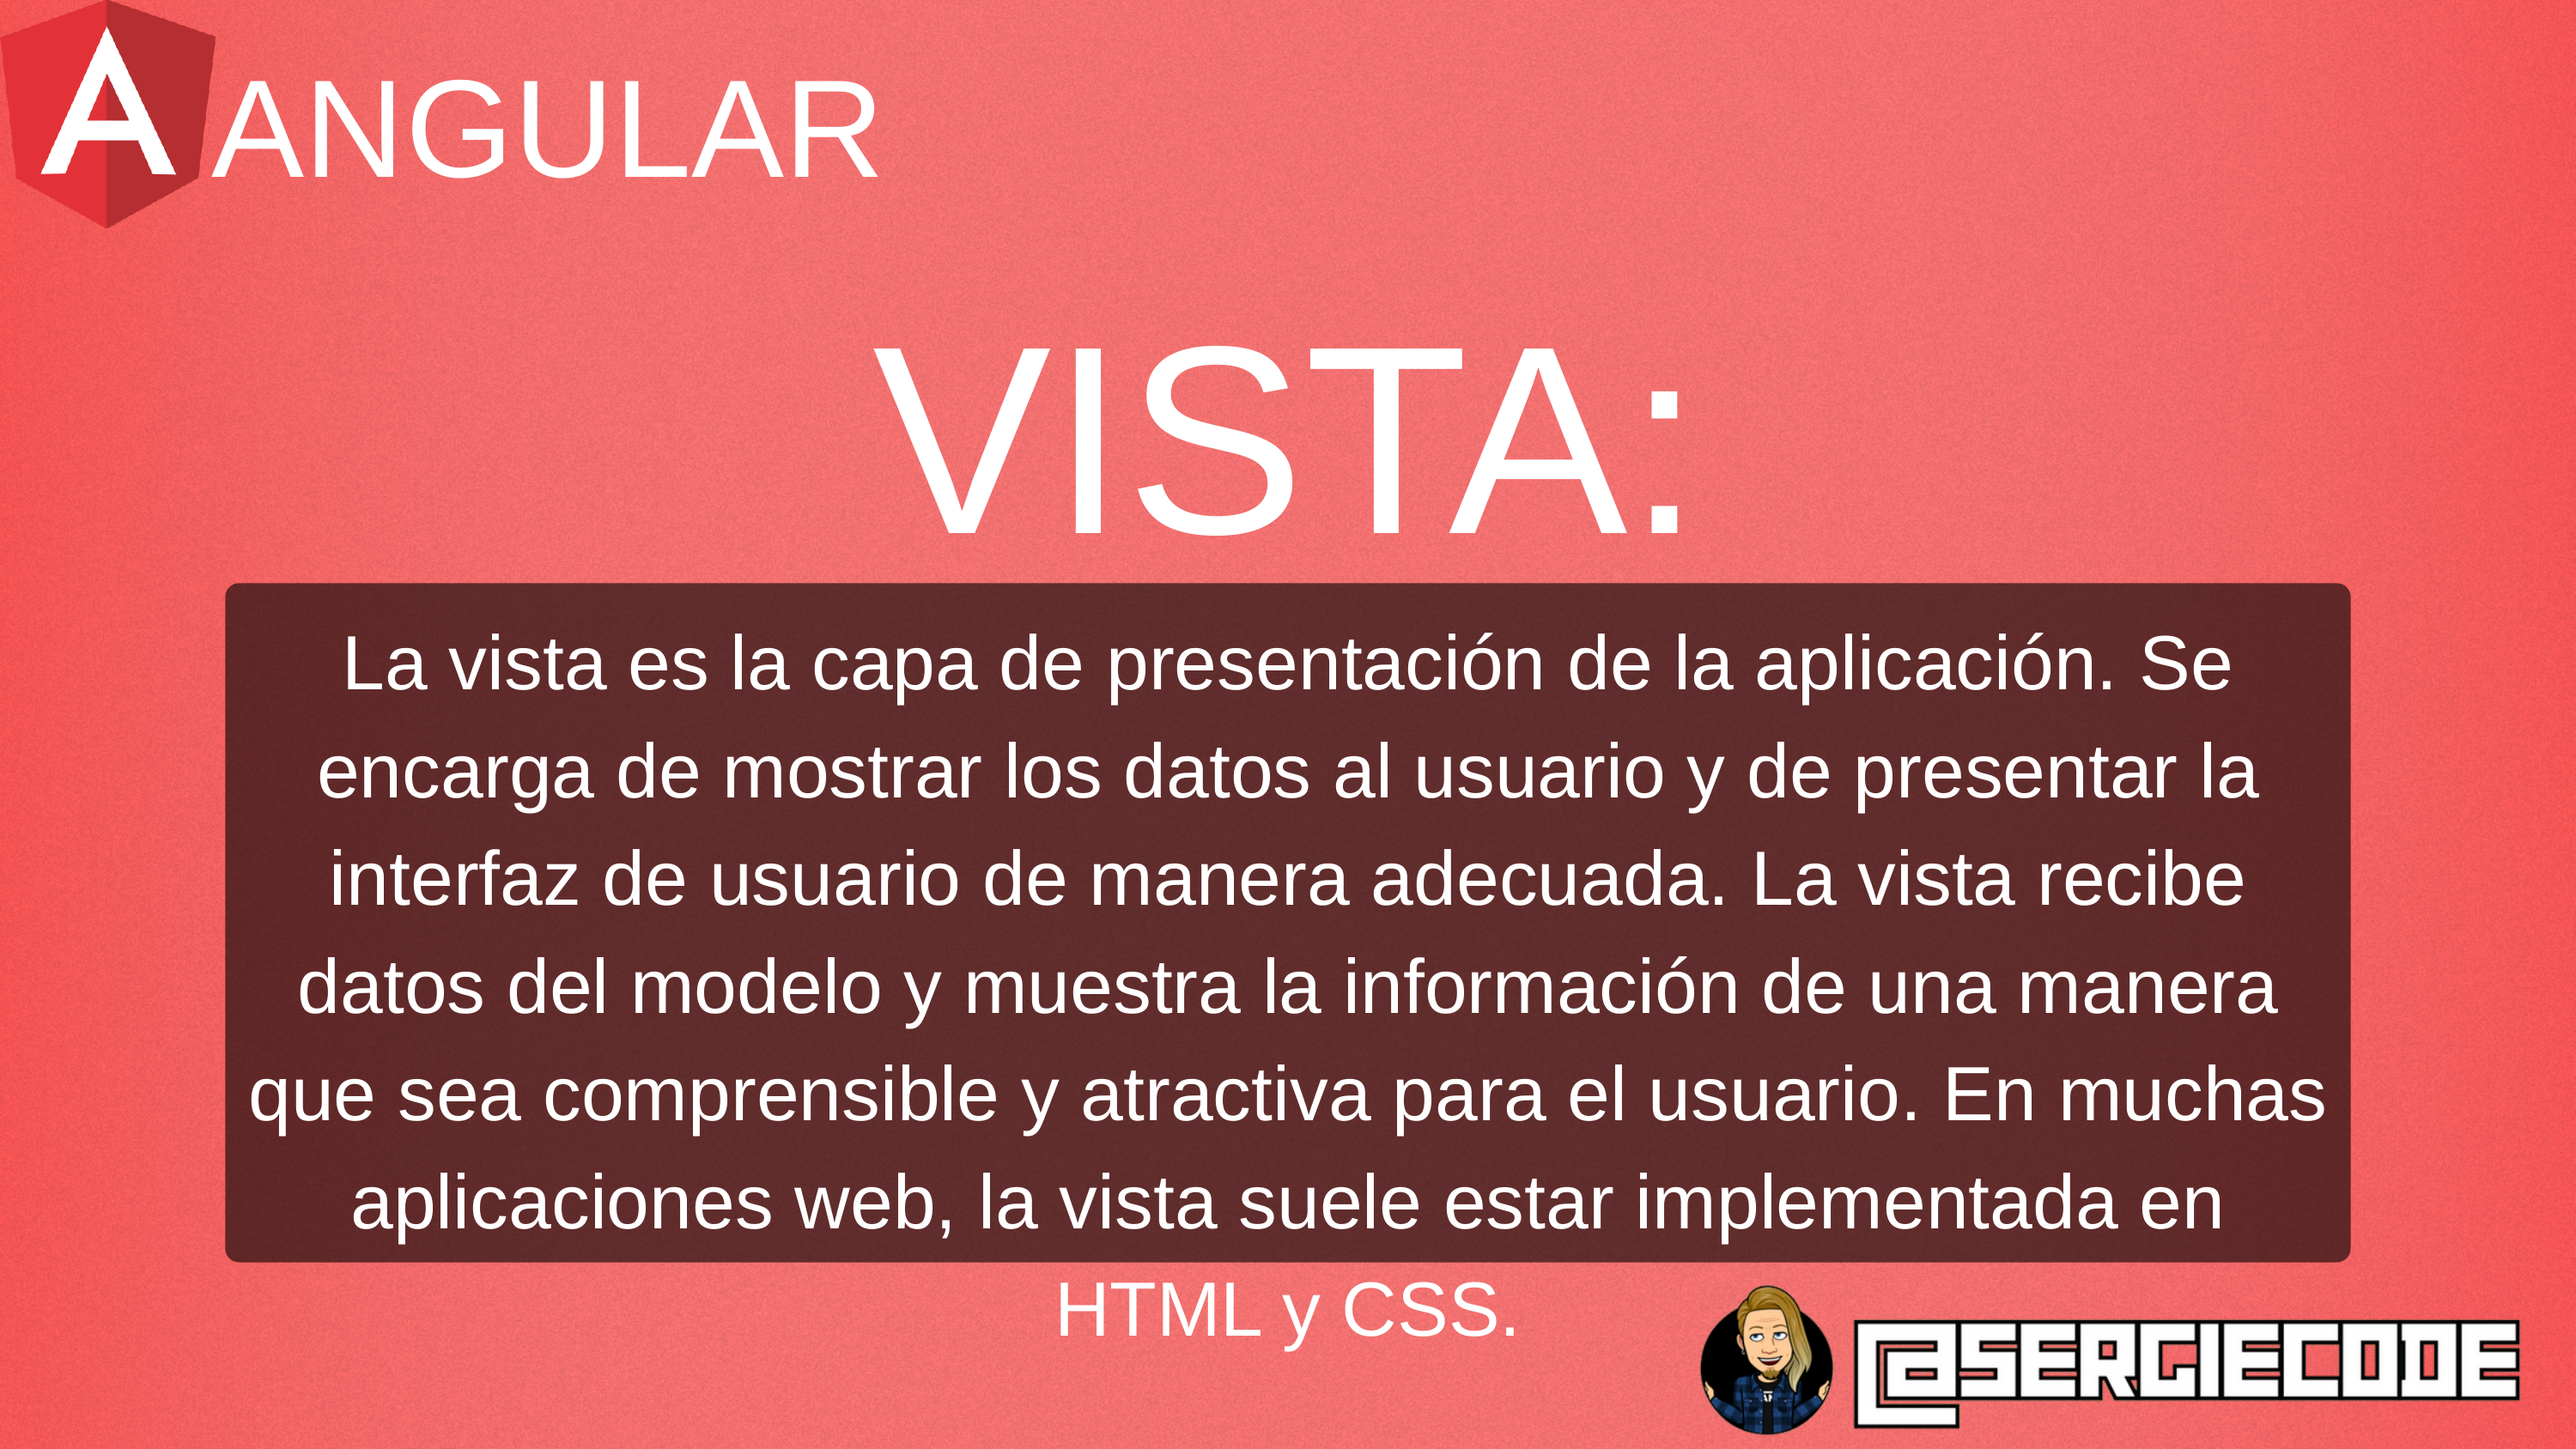

ANGULAR
VISTA:

La vista es la capa de presentación de la aplicación. Se encarga de mostrar los datos al usuario y de presentar la interfaz de usuario de manera adecuada. La vista recibe datos del modelo y muestra la información de una manera que sea comprensible y atractiva para el usuario. En muchas aplicaciones web, la vista suele estar implementada en HTML y CSS.